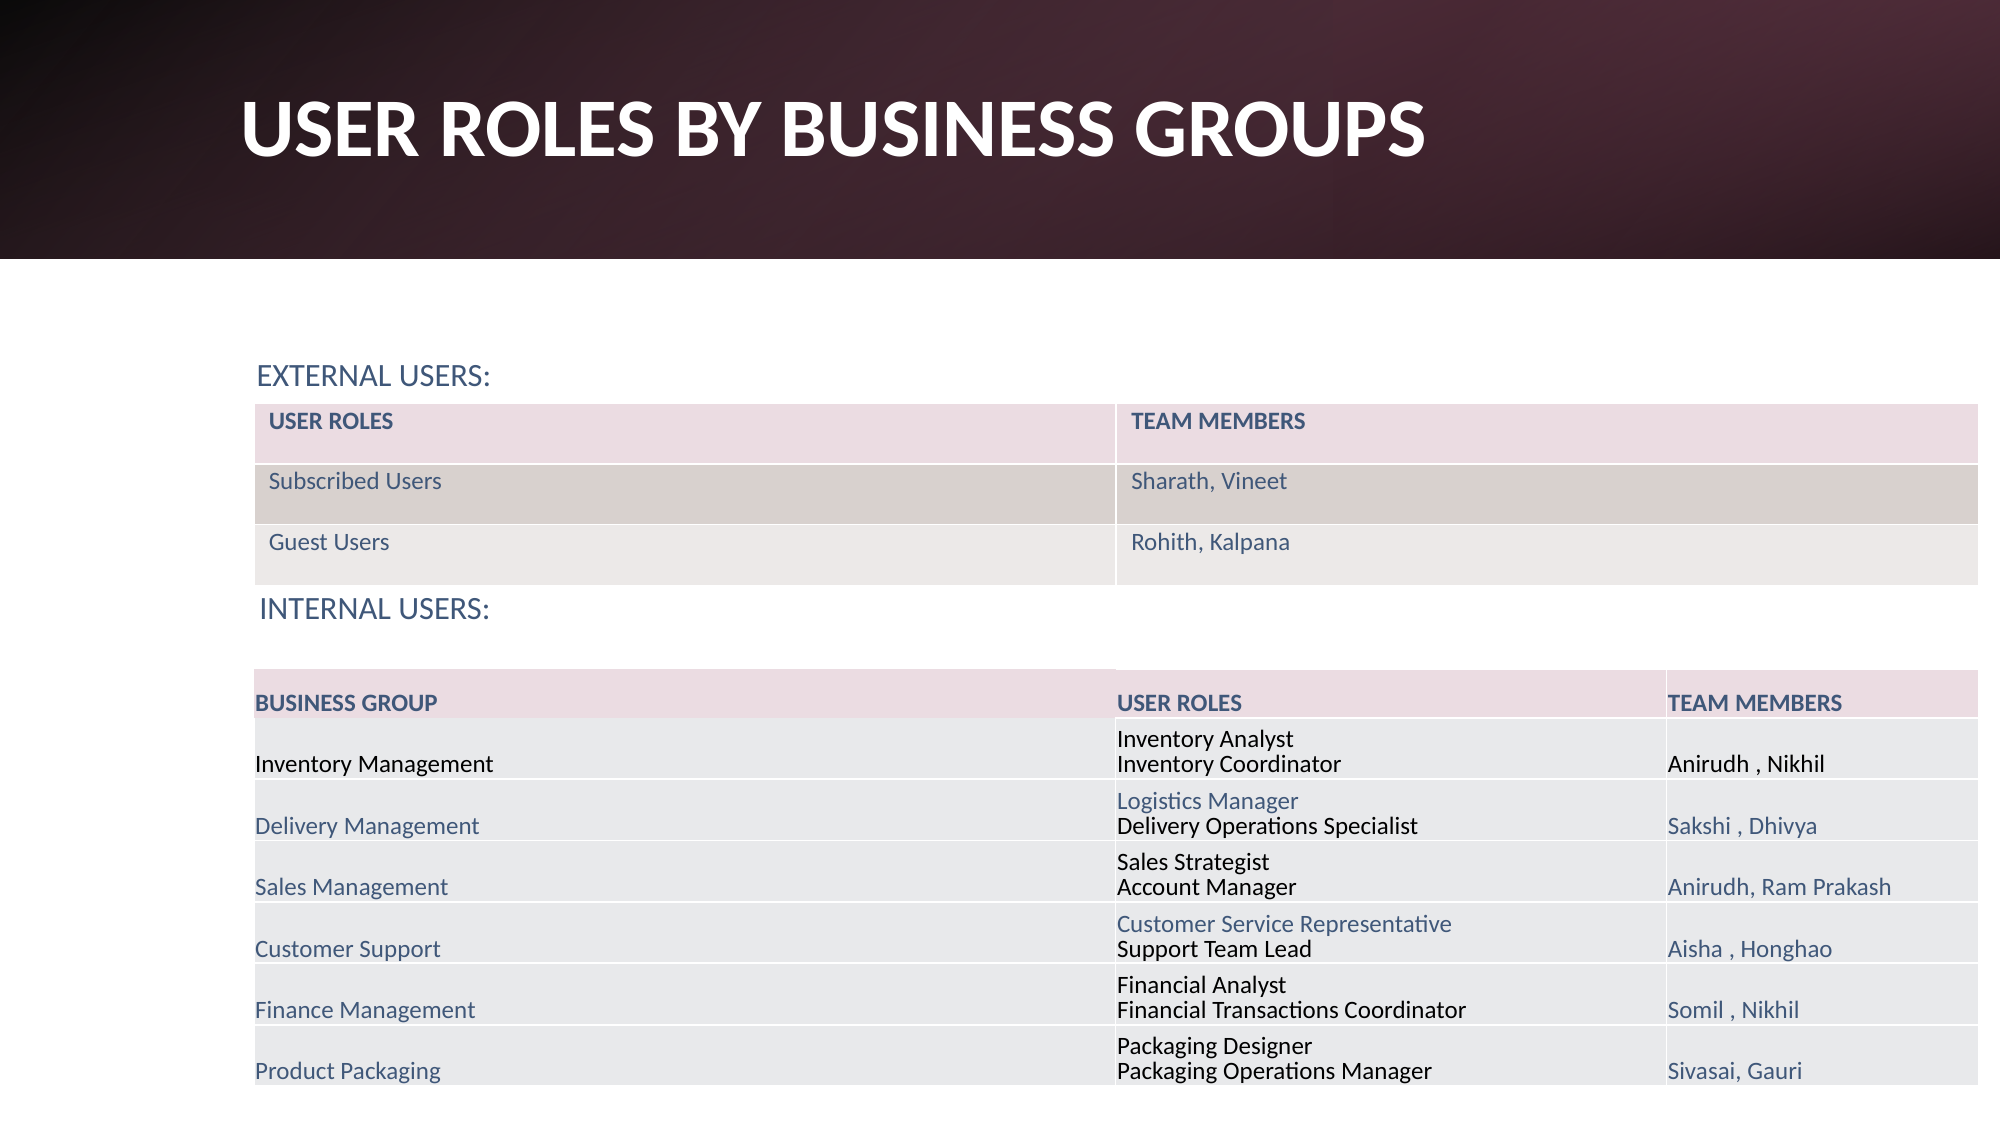

# USER ROLES BY BUSINESS GROUPS
EXTERNAL USERS:

| USER ROLES | TEAM MEMBERS |
| --- | --- |
| Subscribed Users | Sharath, Vineet |
| Guest Users | Rohith, Kalpana |
INTERNAL USERS :
INTERNAL USERS:
| BUSINESS GROUP | USER ROLES | TEAM MEMBERS |
| --- | --- | --- |
| Inventory Management | Inventory Analyst Inventory Coordinator | Anirudh , Nikhil |
| Delivery Management | Logistics Manager Delivery Operations Specialist | Sakshi , Dhivya |
| Sales Management | Sales Strategist Account Manager | Anirudh, Ram Prakash |
| Customer Support | Customer Service Representative Support Team Lead | Aisha , Honghao |
| Finance Management | Financial Analyst Financial Transactions Coordinator | Somil , Nikhil |
| Product Packaging | Packaging Designer Packaging Operations Manager | Sivasai, Gauri |